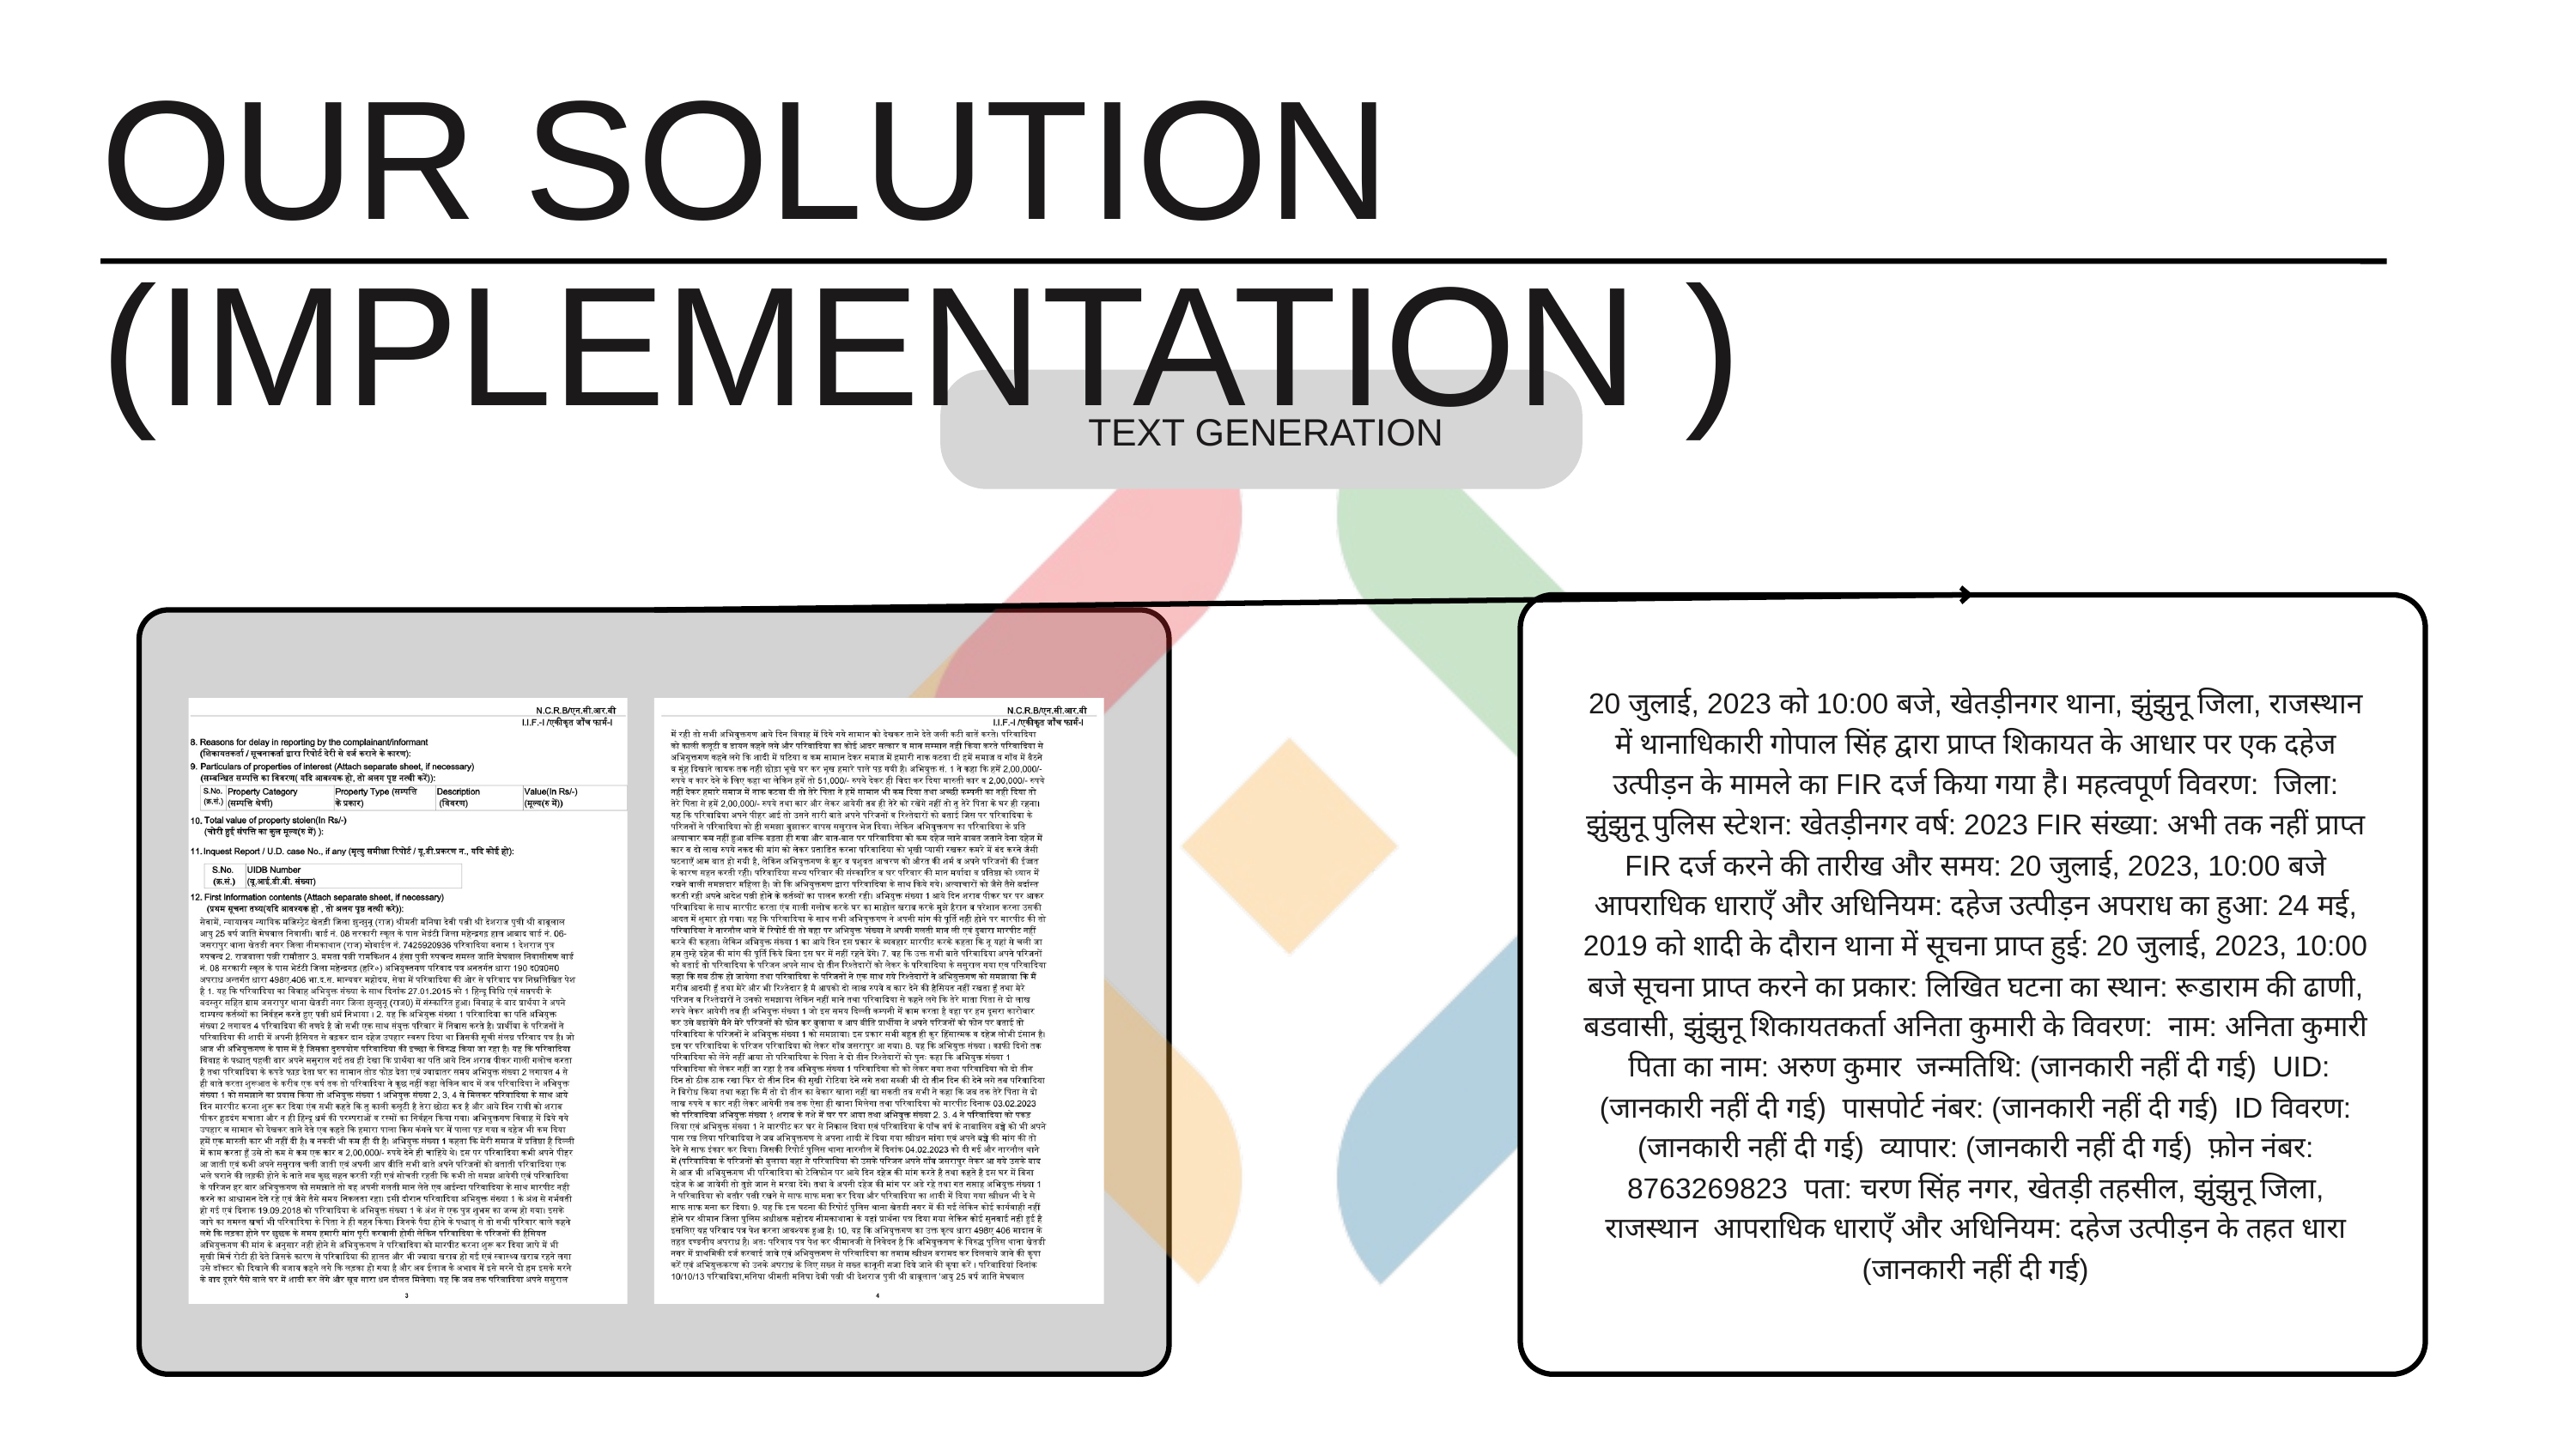

OUR SOLUTION (IMPLEMENTATION )

TEXT GENERATION

20 जुलाई, 2023 को 10:00 बजे, खेतड़ीनगर थाना, झुंझुनू जिला, राजस्थान में थानाधिकारी गोपाल सिंह द्वारा प्राप्त शिकायत के आधार पर एक दहेज उत्पीड़न के मामले का FIR दर्ज किया गया है। महत्वपूर्ण विवरण:  जिला: झुंझुनू पुलिस स्टेशन: खेतड़ीनगर वर्ष: 2023 FIR संख्या: अभी तक नहीं प्राप्त FIR दर्ज करने की तारीख और समय: 20 जुलाई, 2023, 10:00 बजे आपराधिक धाराएँ और अधिनियम: दहेज उत्पीड़न अपराध का हुआ: 24 मई, 2019 को शादी के दौरान थाना में सूचना प्राप्त हुई: 20 जुलाई, 2023, 10:00 बजे सूचना प्राप्त करने का प्रकार: लिखित घटना का स्थान: रूडाराम की ढाणी, बडवासी, झुंझुनू शिकायतकर्ता अनिता कुमारी के विवरण:  नाम: अनिता कुमारी  पिता का नाम: अरुण कुमार  जन्मतिथि: (जानकारी नहीं दी गई)  UID: (जानकारी नहीं दी गई)  पासपोर्ट नंबर: (जानकारी नहीं दी गई)  ID विवरण: (जानकारी नहीं दी गई)  व्यापार: (जानकारी नहीं दी गई)  फ़ोन नंबर: 8763269823  पता: चरण सिंह नगर, खेतड़ी तहसील, झुंझुनू जिला, राजस्थान  आपराधिक धाराएँ और अधिनियम: दहेज उत्पीड़न के तहत धारा (जानकारी नहीं दी गई)